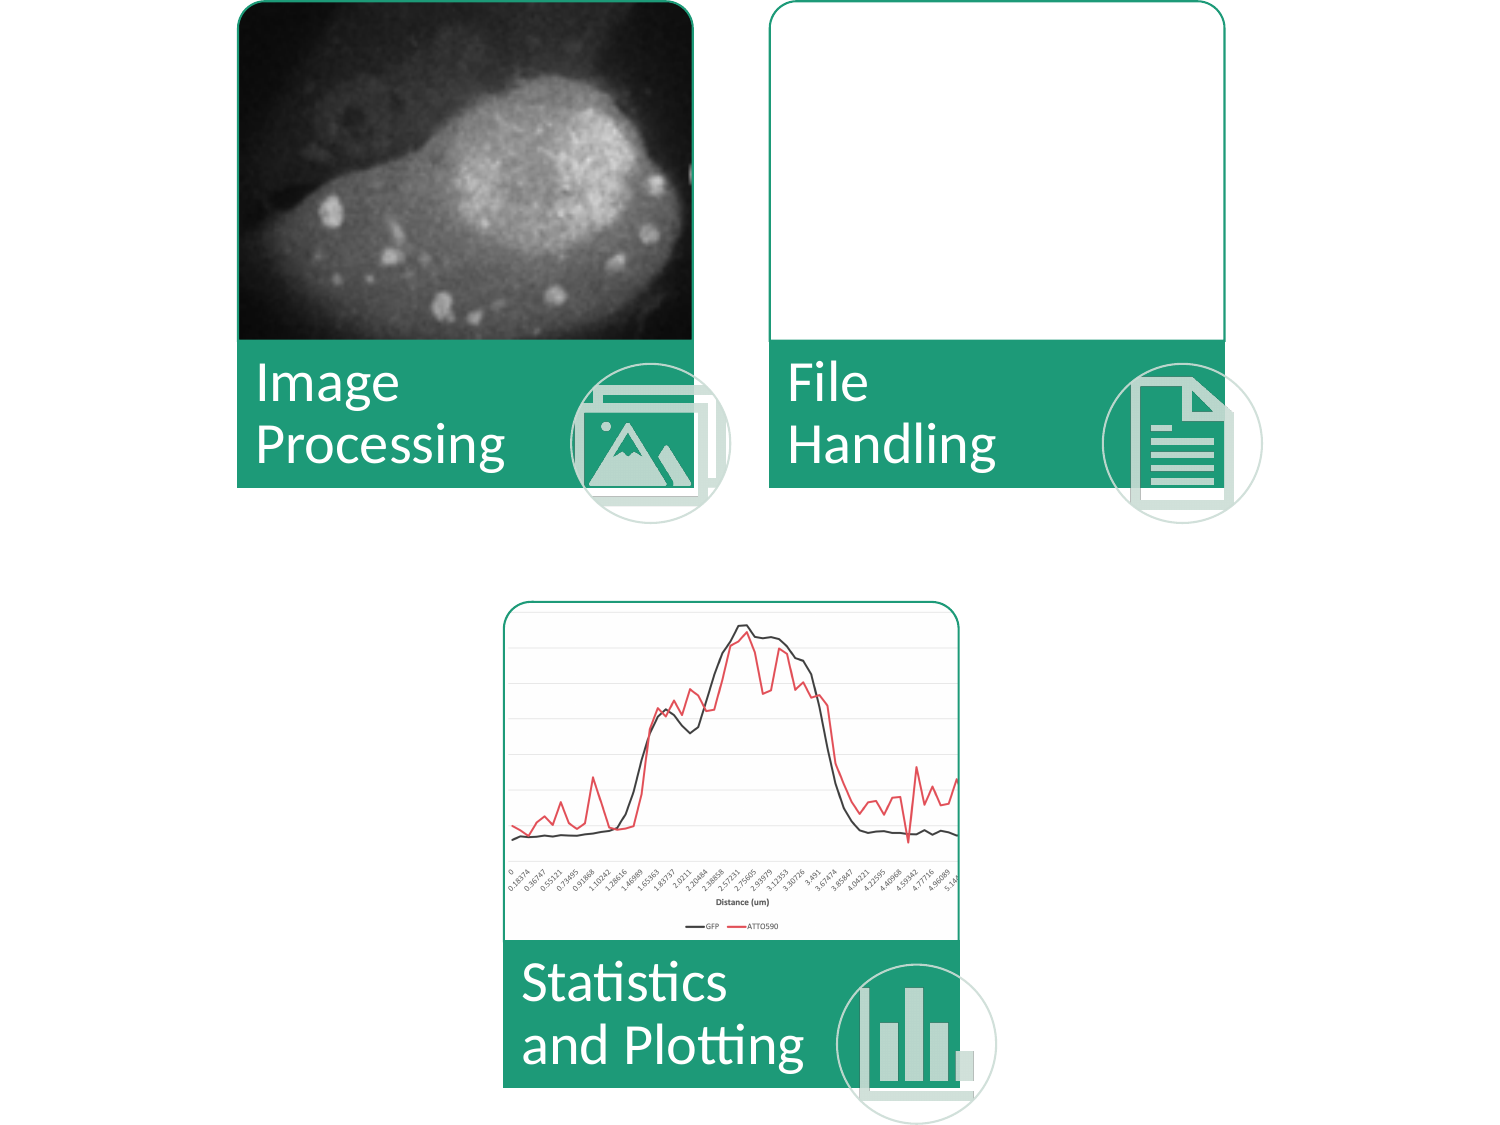

Image Processing
File Handling
Statistics and Plotting